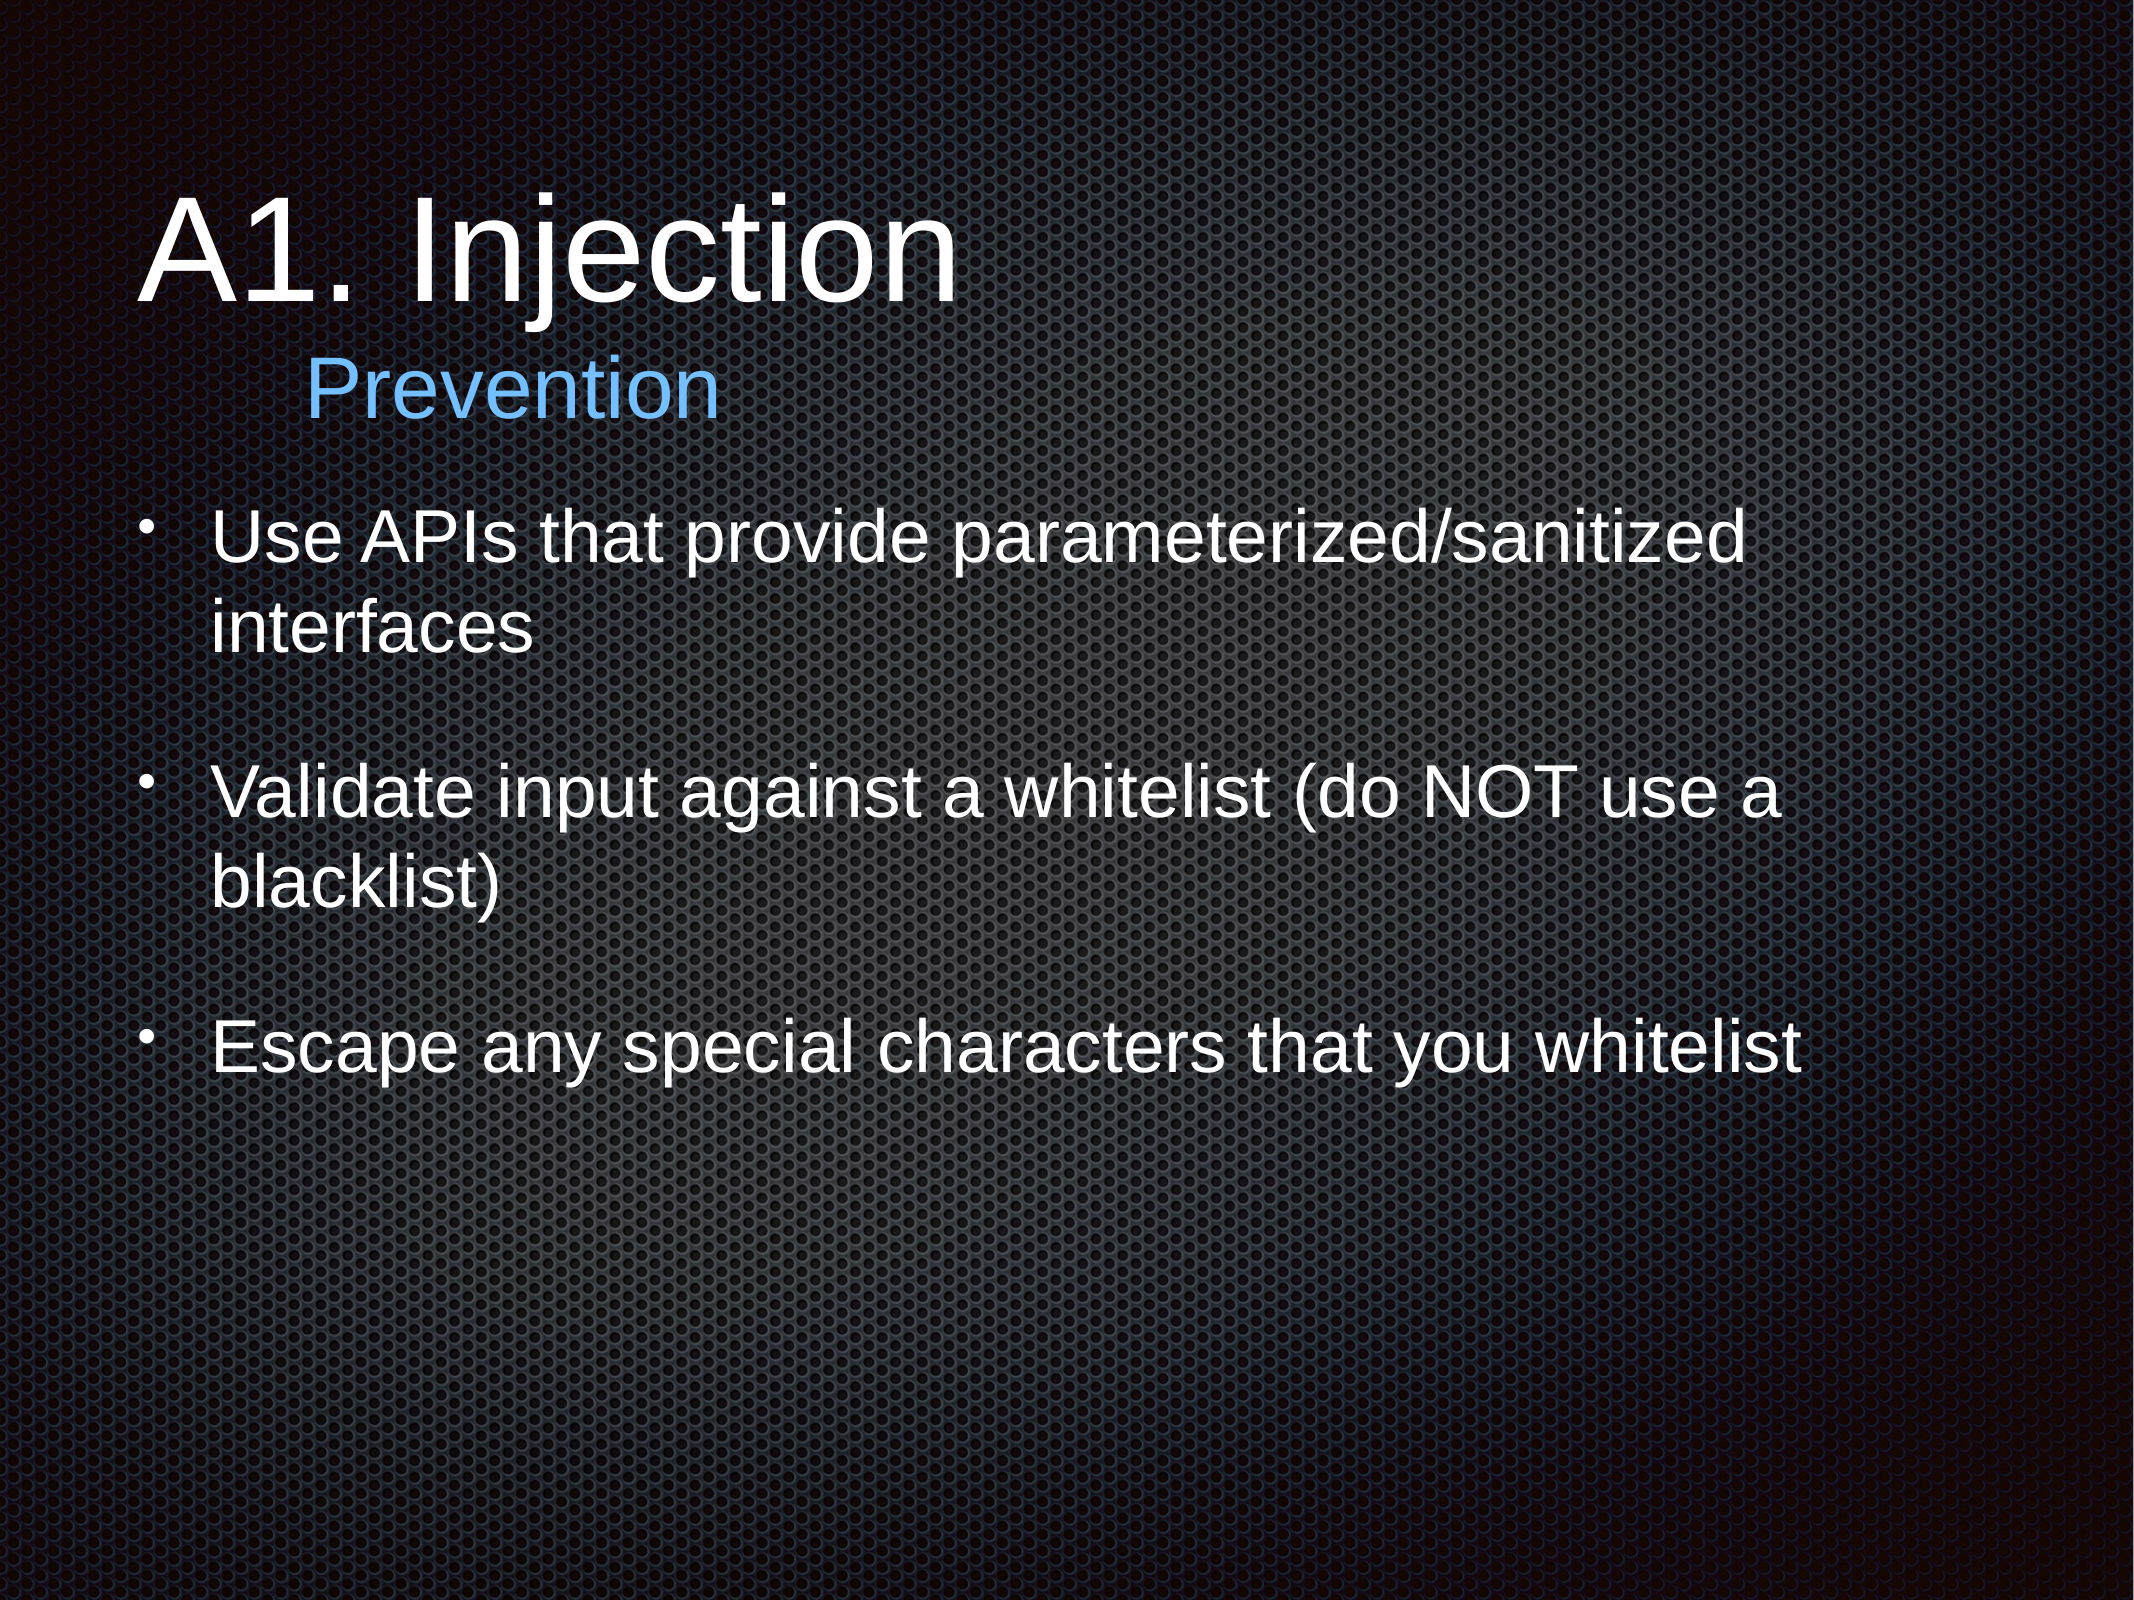

# A1. Injection
Prevention
Use APIs that provide parameterized/sanitized interfaces
Validate input against a whitelist (do NOT use a blacklist)
Escape any special characters that you whitelist